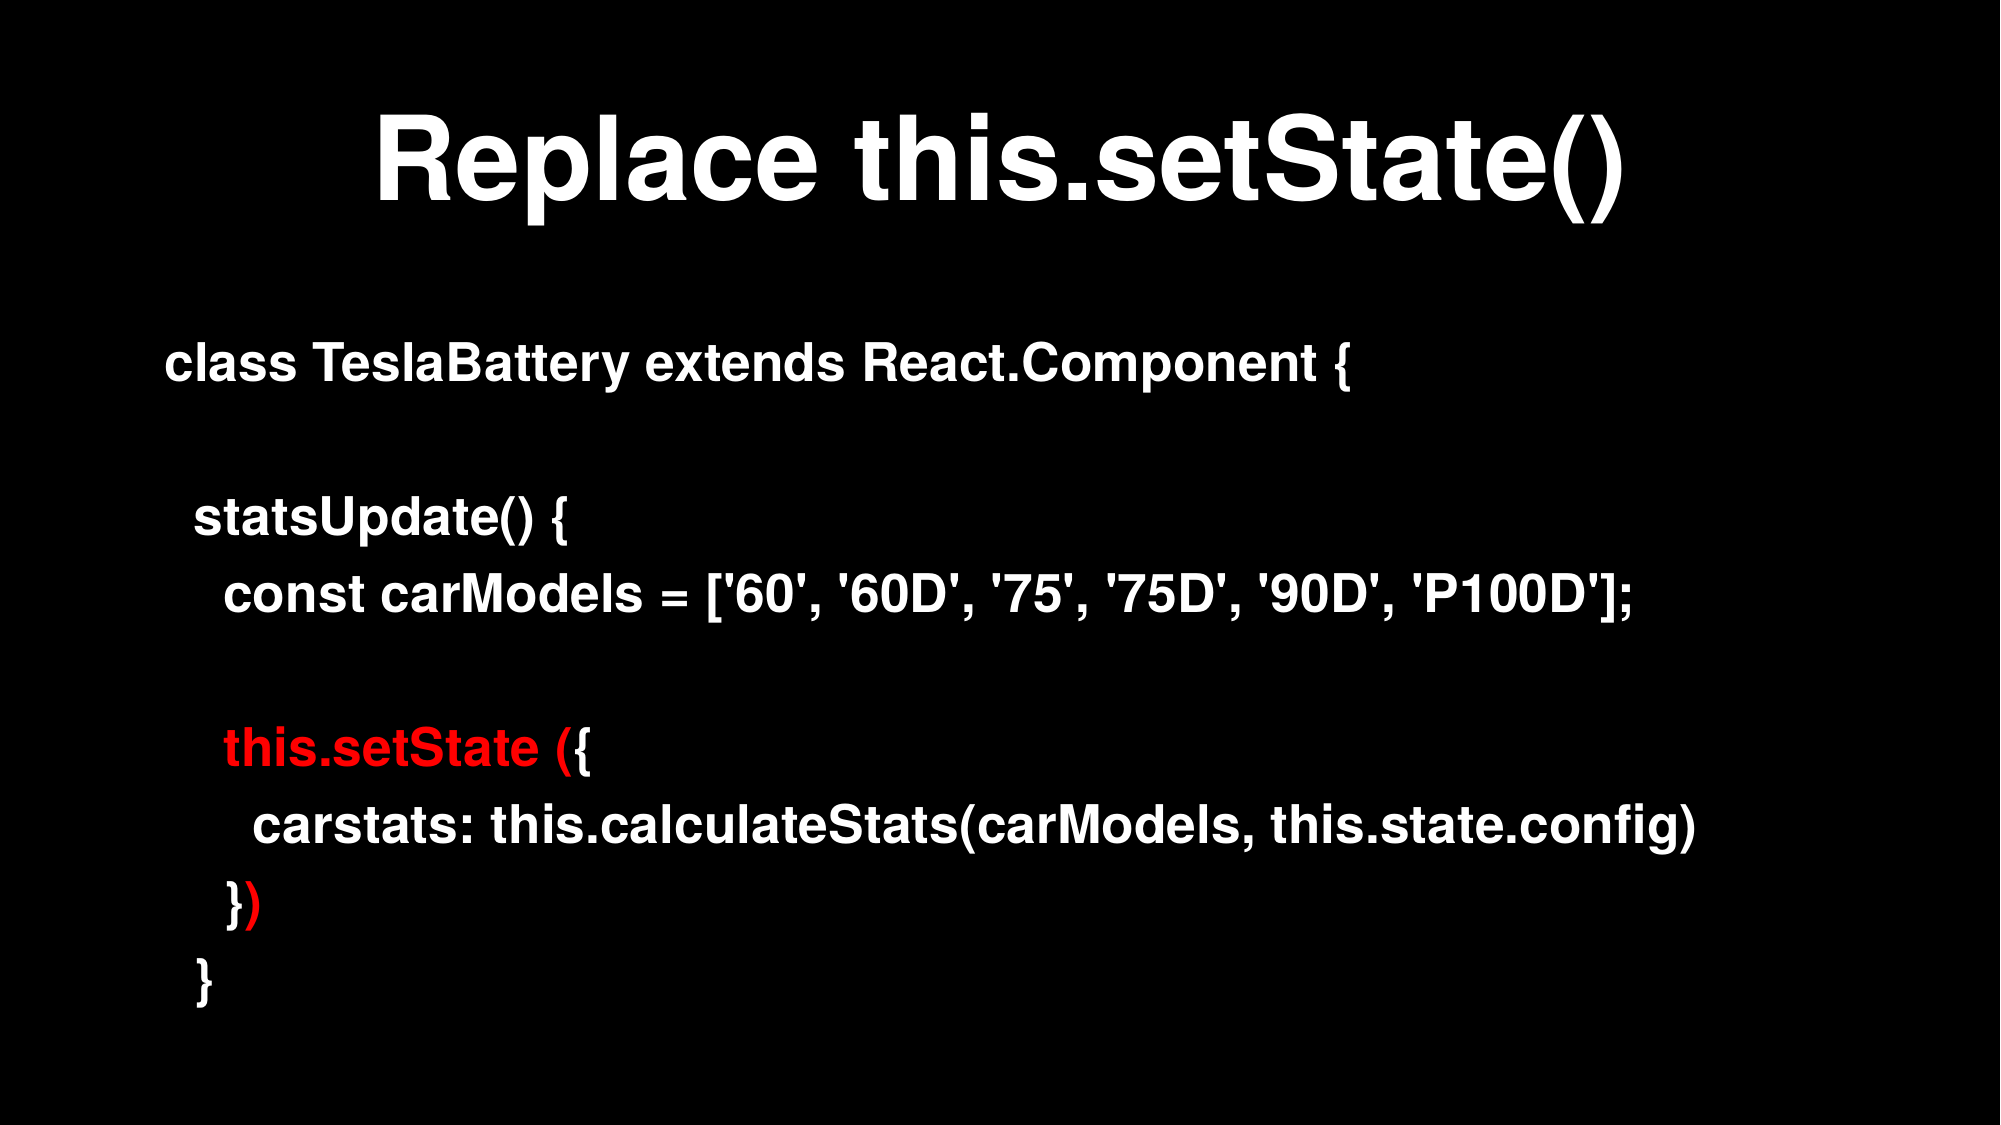

# Replace this.setState()
class TeslaBattery extends React.Component {

  statsUpdate() {
    const carModels = ['60', '60D', '75', '75D', '90D', 'P100D'];

    this.setState ({
      carstats: this.calculateStats(carModels, this.state.config)
    })
  }